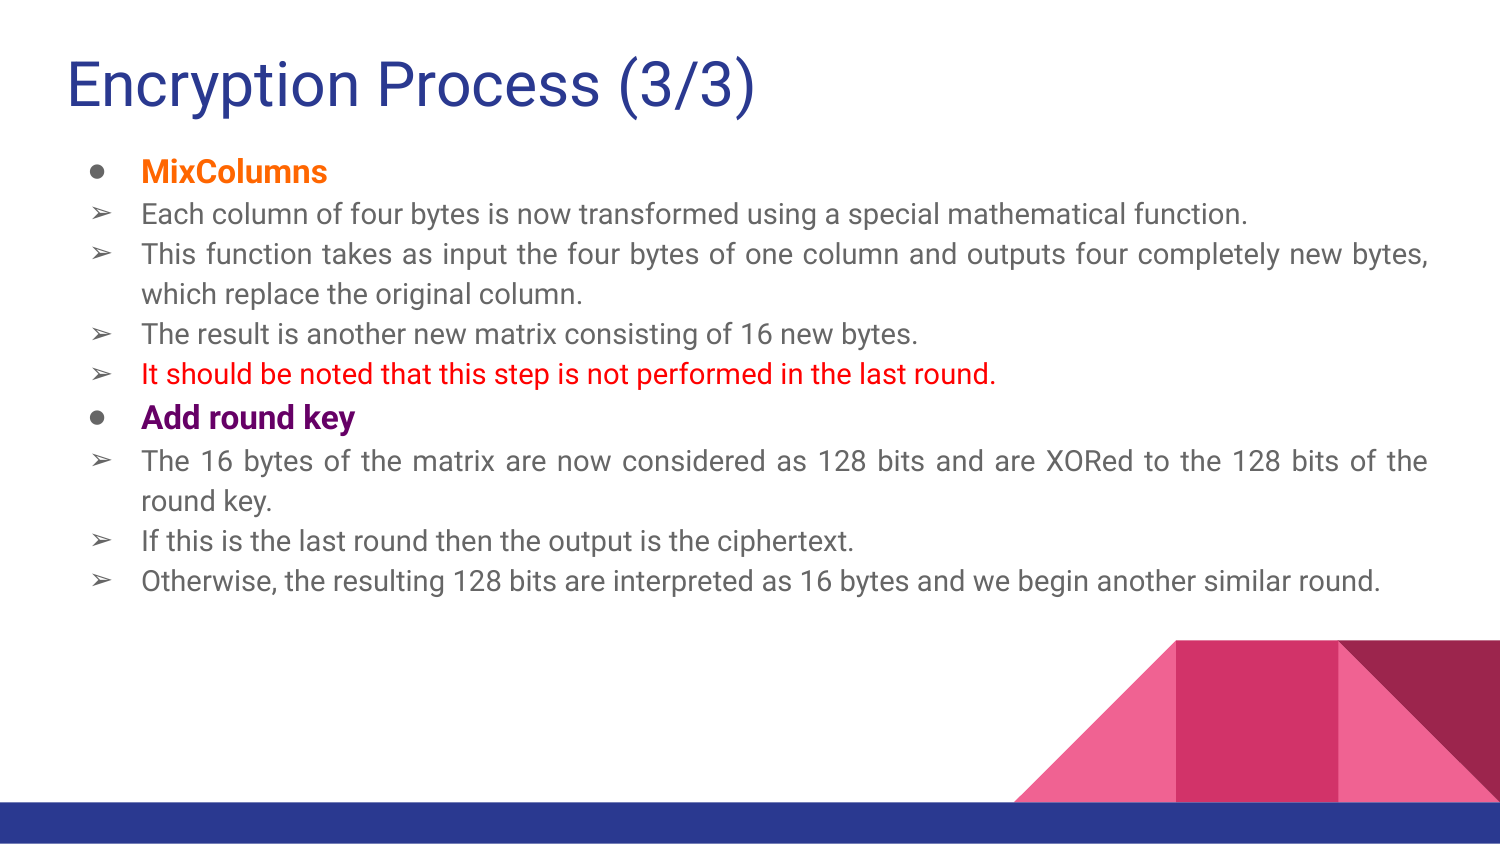

# Encryption Process (3/3)
MixColumns
Each column of four bytes is now transformed using a special mathematical function.
This function takes as input the four bytes of one column and outputs four completely new bytes, which replace the original column.
The result is another new matrix consisting of 16 new bytes.
It should be noted that this step is not performed in the last round.
Add round key
The 16 bytes of the matrix are now considered as 128 bits and are XORed to the 128 bits of the round key.
If this is the last round then the output is the ciphertext.
Otherwise, the resulting 128 bits are interpreted as 16 bytes and we begin another similar round.